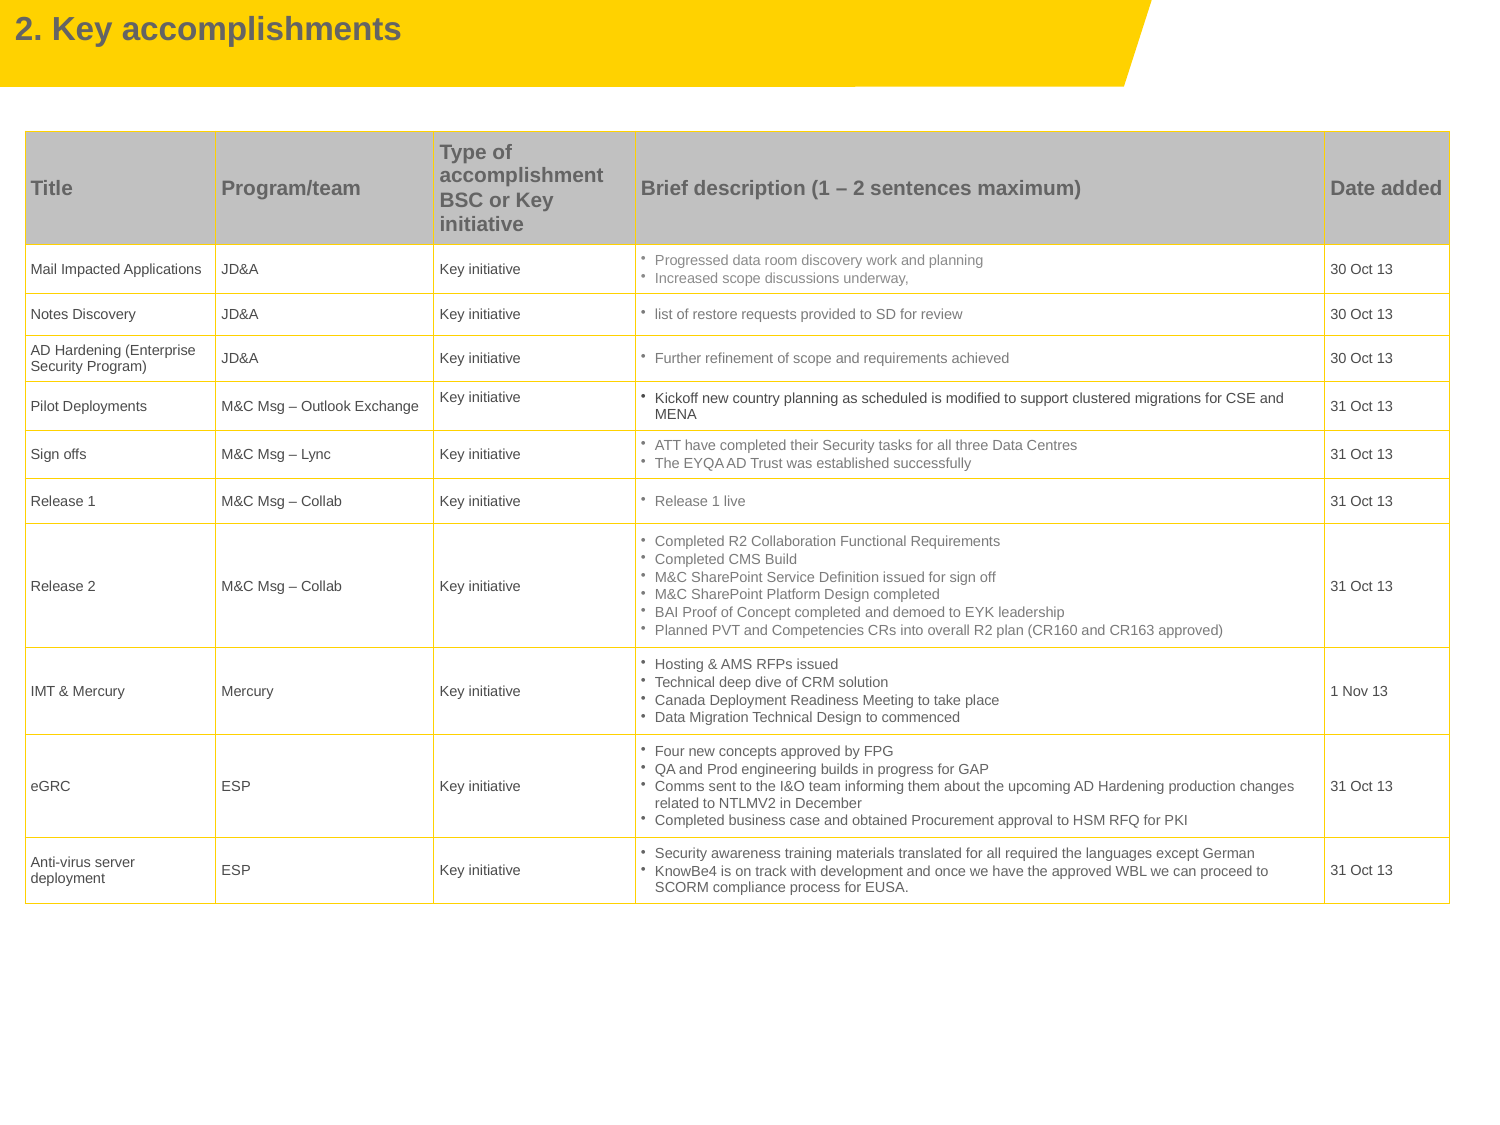

2. Key accomplishments

| Title | Program/team | Type of accomplishment BSC or Key initiative | Brief description (1 – 2 sentences maximum) | Date added |
| --- | --- | --- | --- | --- |
| Mail Impacted Applications | JD&A | Key initiative | Progressed data room discovery work and planning Increased scope discussions underway, | 30 Oct 13 |
| Notes Discovery | JD&A | Key initiative | list of restore requests provided to SD for review | 30 Oct 13 |
| AD Hardening (Enterprise Security Program) | JD&A | Key initiative | Further refinement of scope and requirements achieved | 30 Oct 13 |
| Pilot Deployments | M&C Msg – Outlook Exchange | Key initiative | Kickoff new country planning as scheduled is modified to support clustered migrations for CSE and MENA | 31 Oct 13 |
| Sign offs | M&C Msg – Lync | Key initiative | ATT have completed their Security tasks for all three Data Centres The EYQA AD Trust was established successfully | 31 Oct 13 |
| Release 1 | M&C Msg – Collab | Key initiative | Release 1 live | 31 Oct 13 |
| Release 2 | M&C Msg – Collab | Key initiative | Completed R2 Collaboration Functional Requirements Completed CMS Build M&C SharePoint Service Definition issued for sign off M&C SharePoint Platform Design completed BAI Proof of Concept completed and demoed to EYK leadership Planned PVT and Competencies CRs into overall R2 plan (CR160 and CR163 approved) | 31 Oct 13 |
| IMT & Mercury | Mercury | Key initiative | Hosting & AMS RFPs issued Technical deep dive of CRM solution Canada Deployment Readiness Meeting to take place Data Migration Technical Design to commenced | 1 Nov 13 |
| eGRC | ESP | Key initiative | Four new concepts approved by FPG QA and Prod engineering builds in progress for GAP Comms sent to the I&O team informing them about the upcoming AD Hardening production changes related to NTLMV2 in December Completed business case and obtained Procurement approval to HSM RFQ for PKI | 31 Oct 13 |
| Anti-virus server deployment | ESP | Key initiative | Security awareness training materials translated for all required the languages except German KnowBe4 is on track with development and once we have the approved WBL we can proceed to SCORM compliance process for EUSA. | 31 Oct 13 |